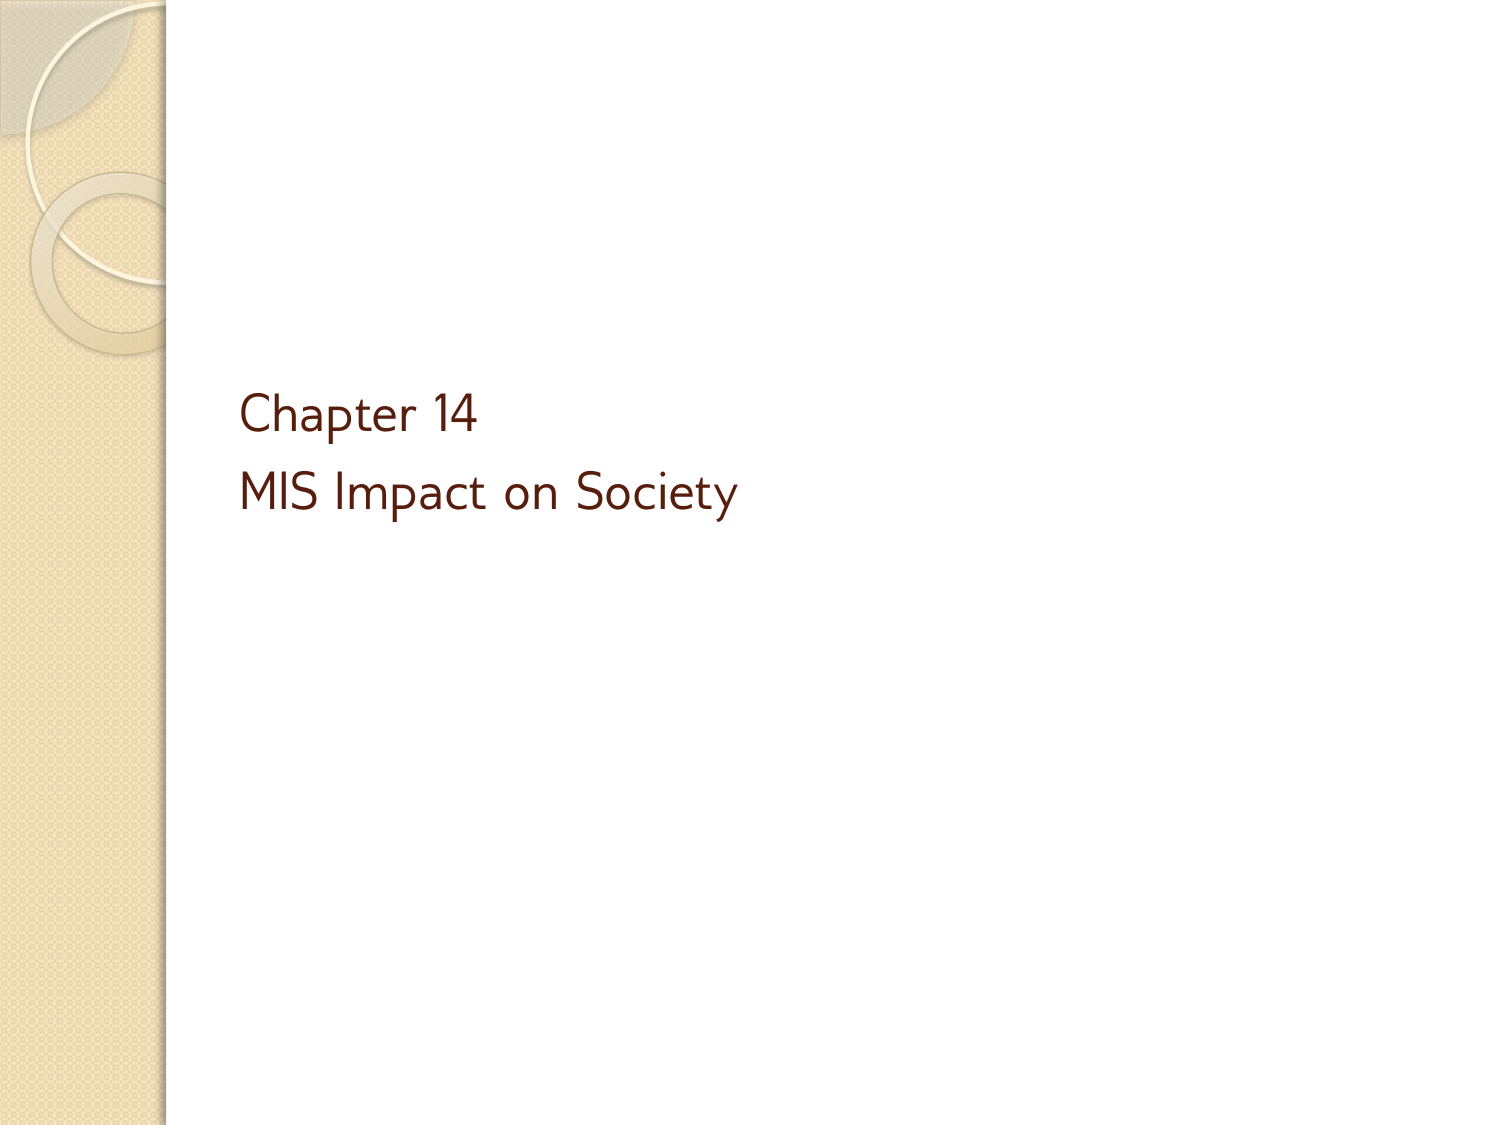

#

Chapter 14
MIS Impact on Society